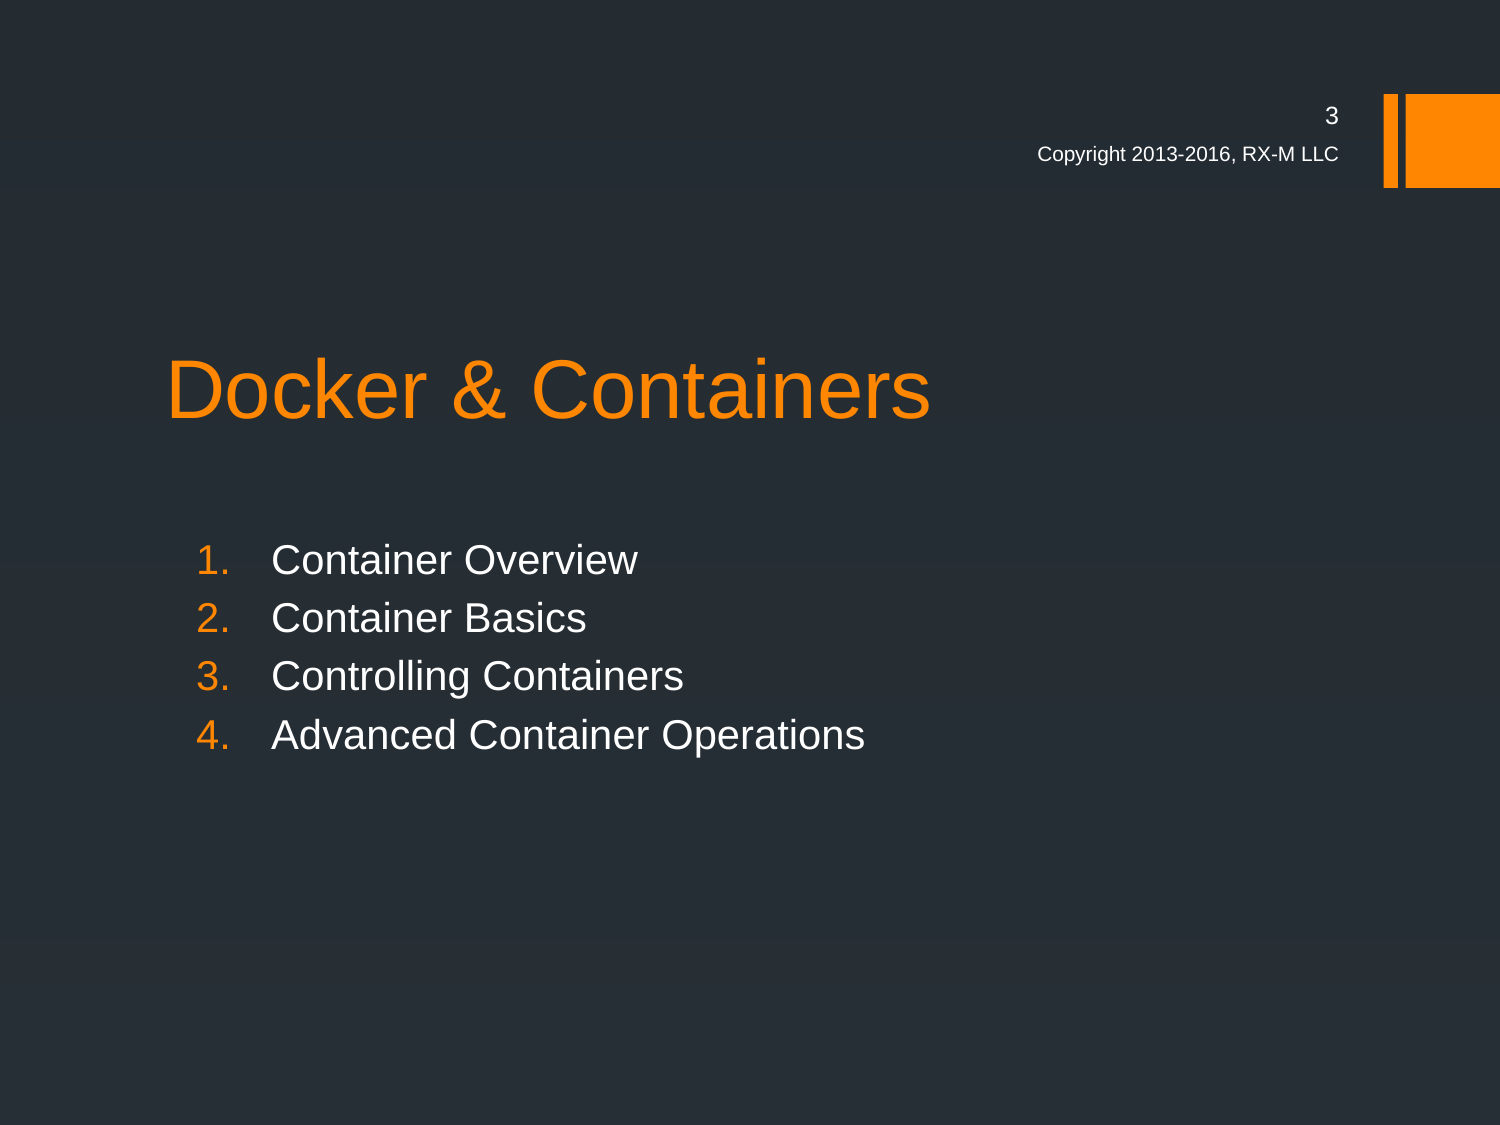

3
Copyright 2013-2016, RX-M LLC
# Docker & Containers
Container Overview
Container Basics
Controlling Containers
Advanced Container Operations